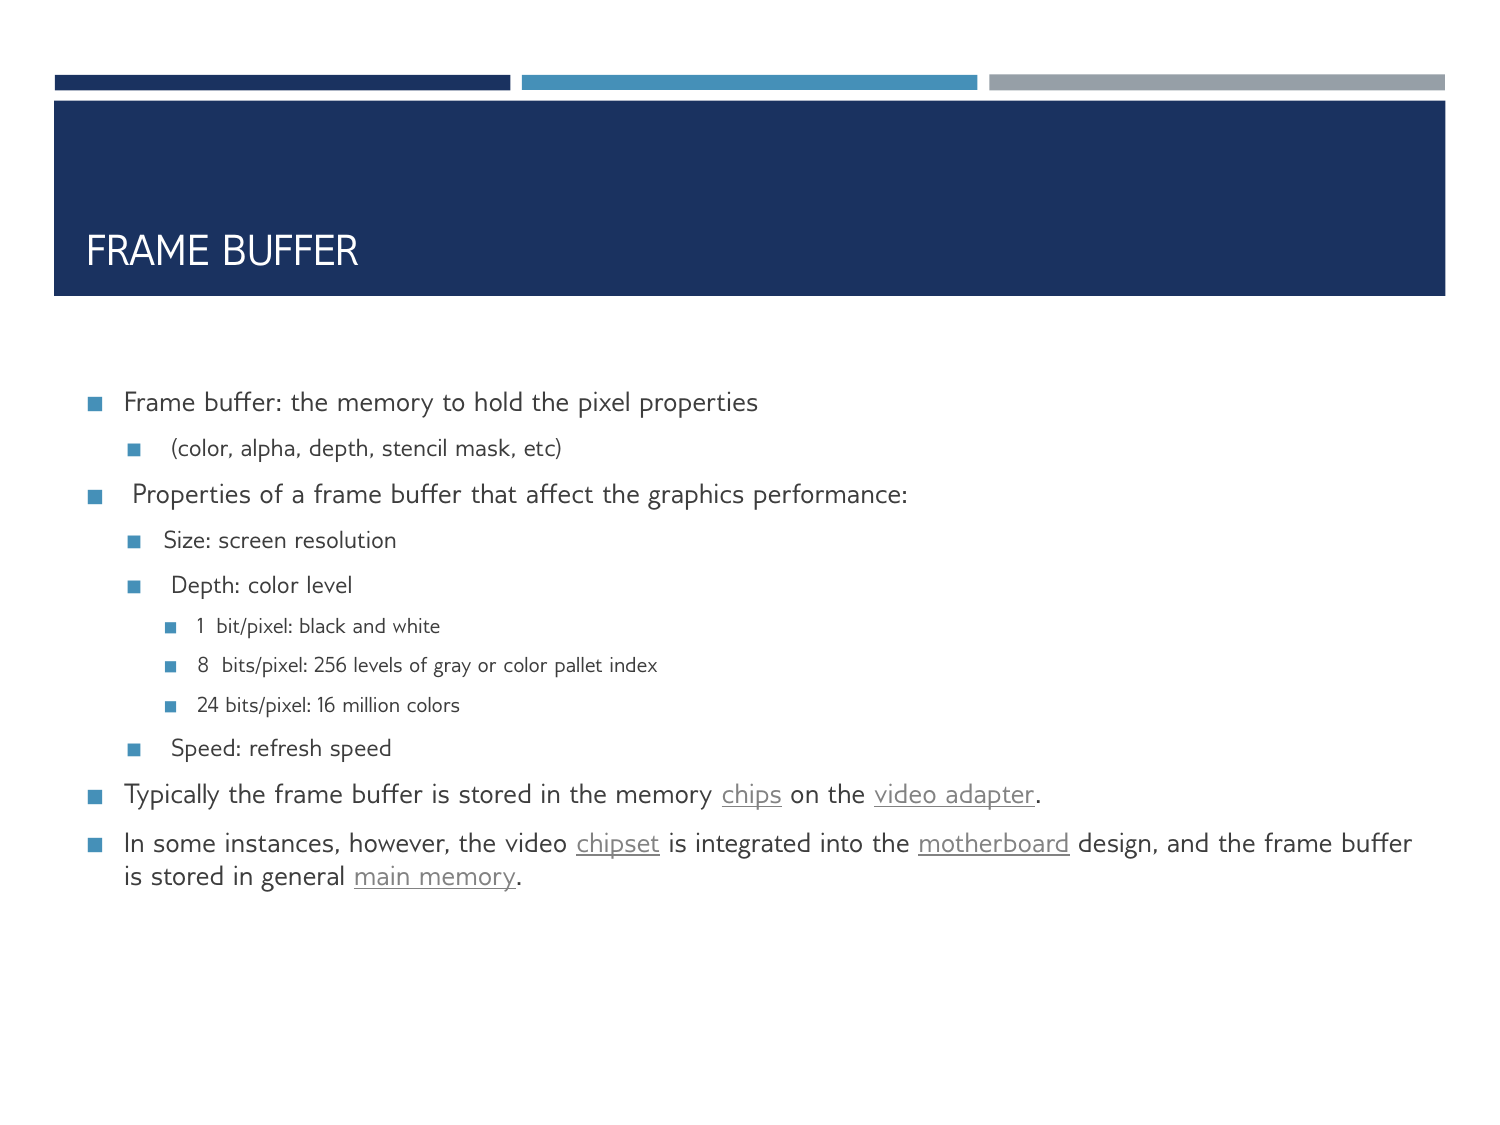

# FRAME BUFFER
Frame buffer: the memory to hold the pixel properties
 (color, alpha, depth, stencil mask, etc)
 Properties of a frame buffer that affect the graphics performance:
Size: screen resolution
 Depth: color level
1  bit/pixel: black and white
8  bits/pixel: 256 levels of gray or color pallet index
24 bits/pixel: 16 million colors
 Speed: refresh speed
Typically the frame buffer is stored in the memory chips on the video adapter.
In some instances, however, the video chipset is integrated into the motherboard design, and the frame buffer is stored in general main memory.